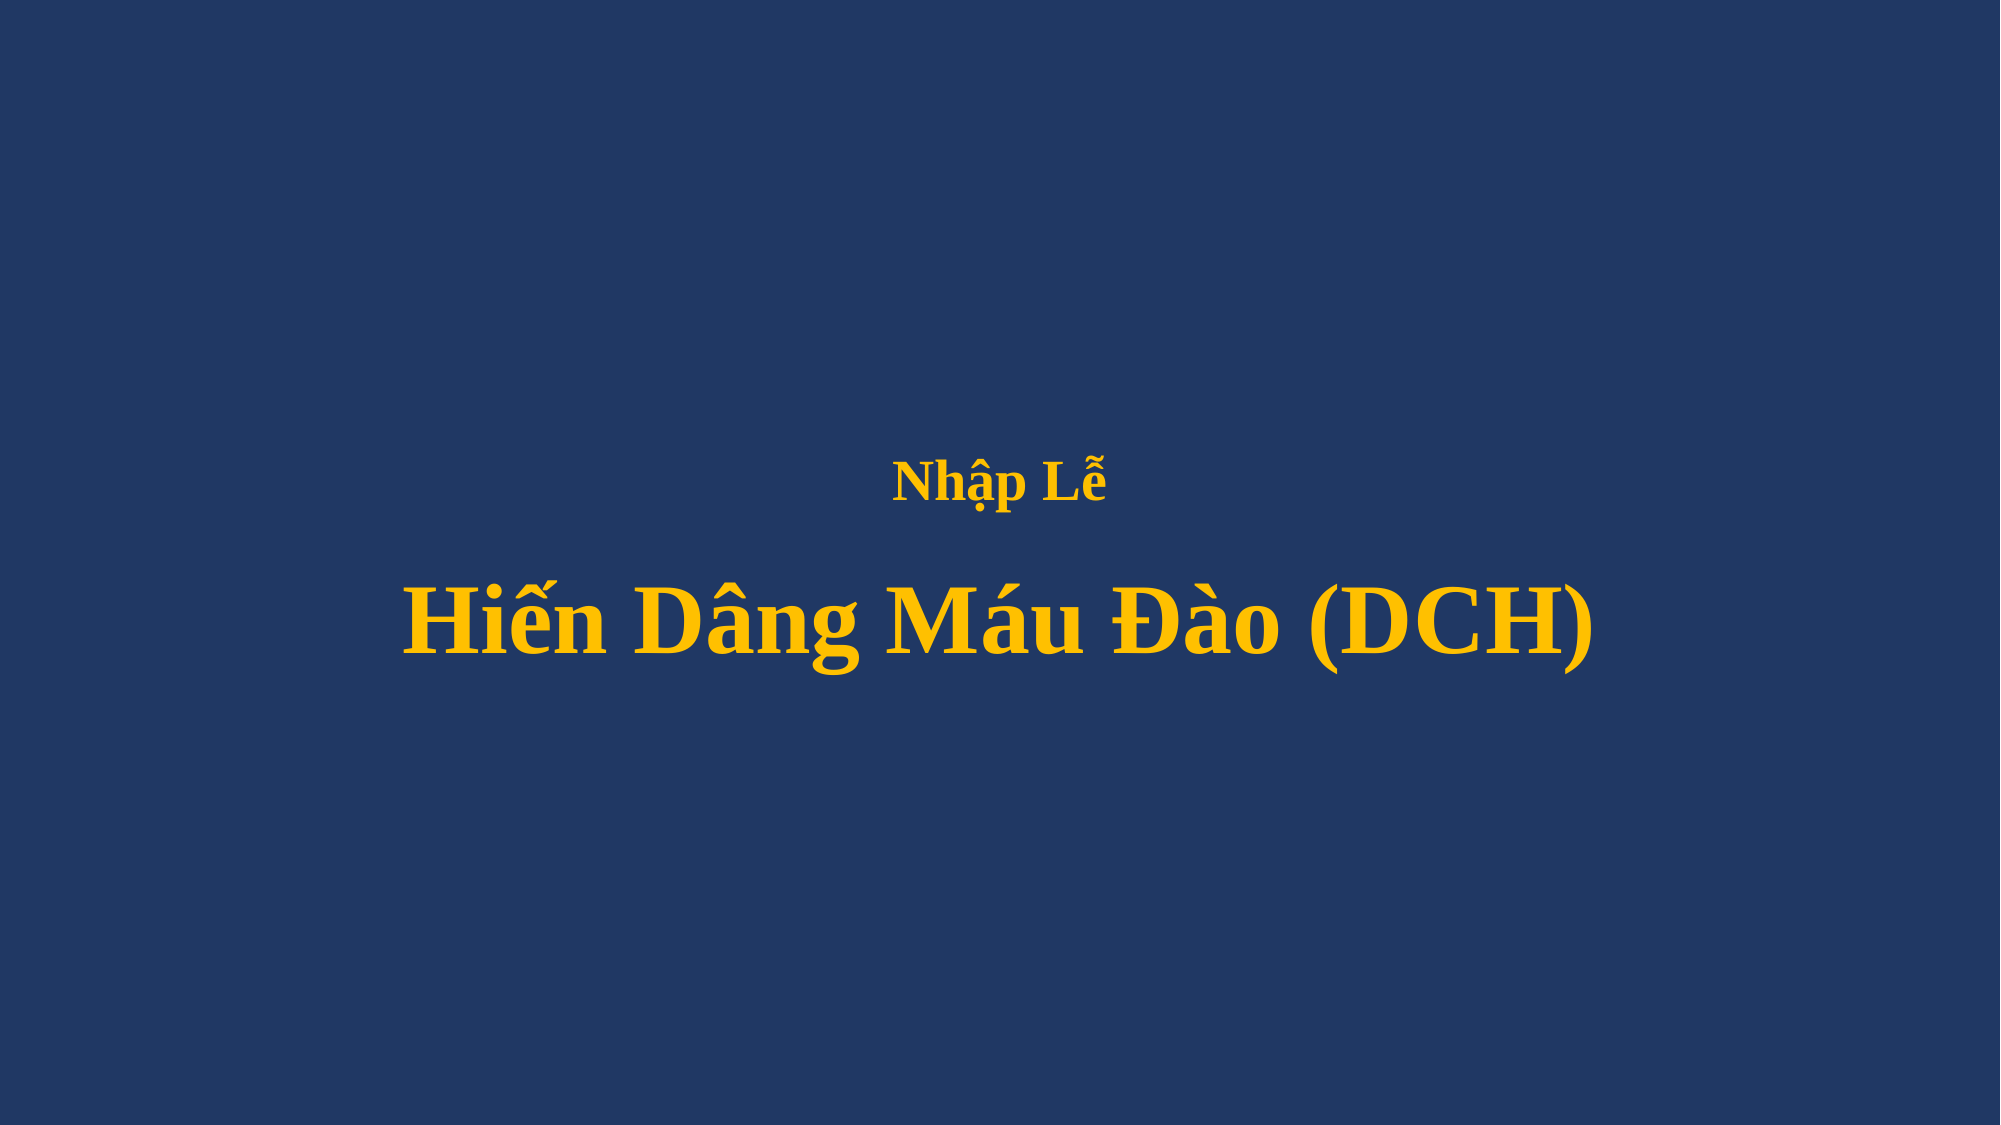

# Nhập Lễ Hiến Dâng Máu Đào (DCH)